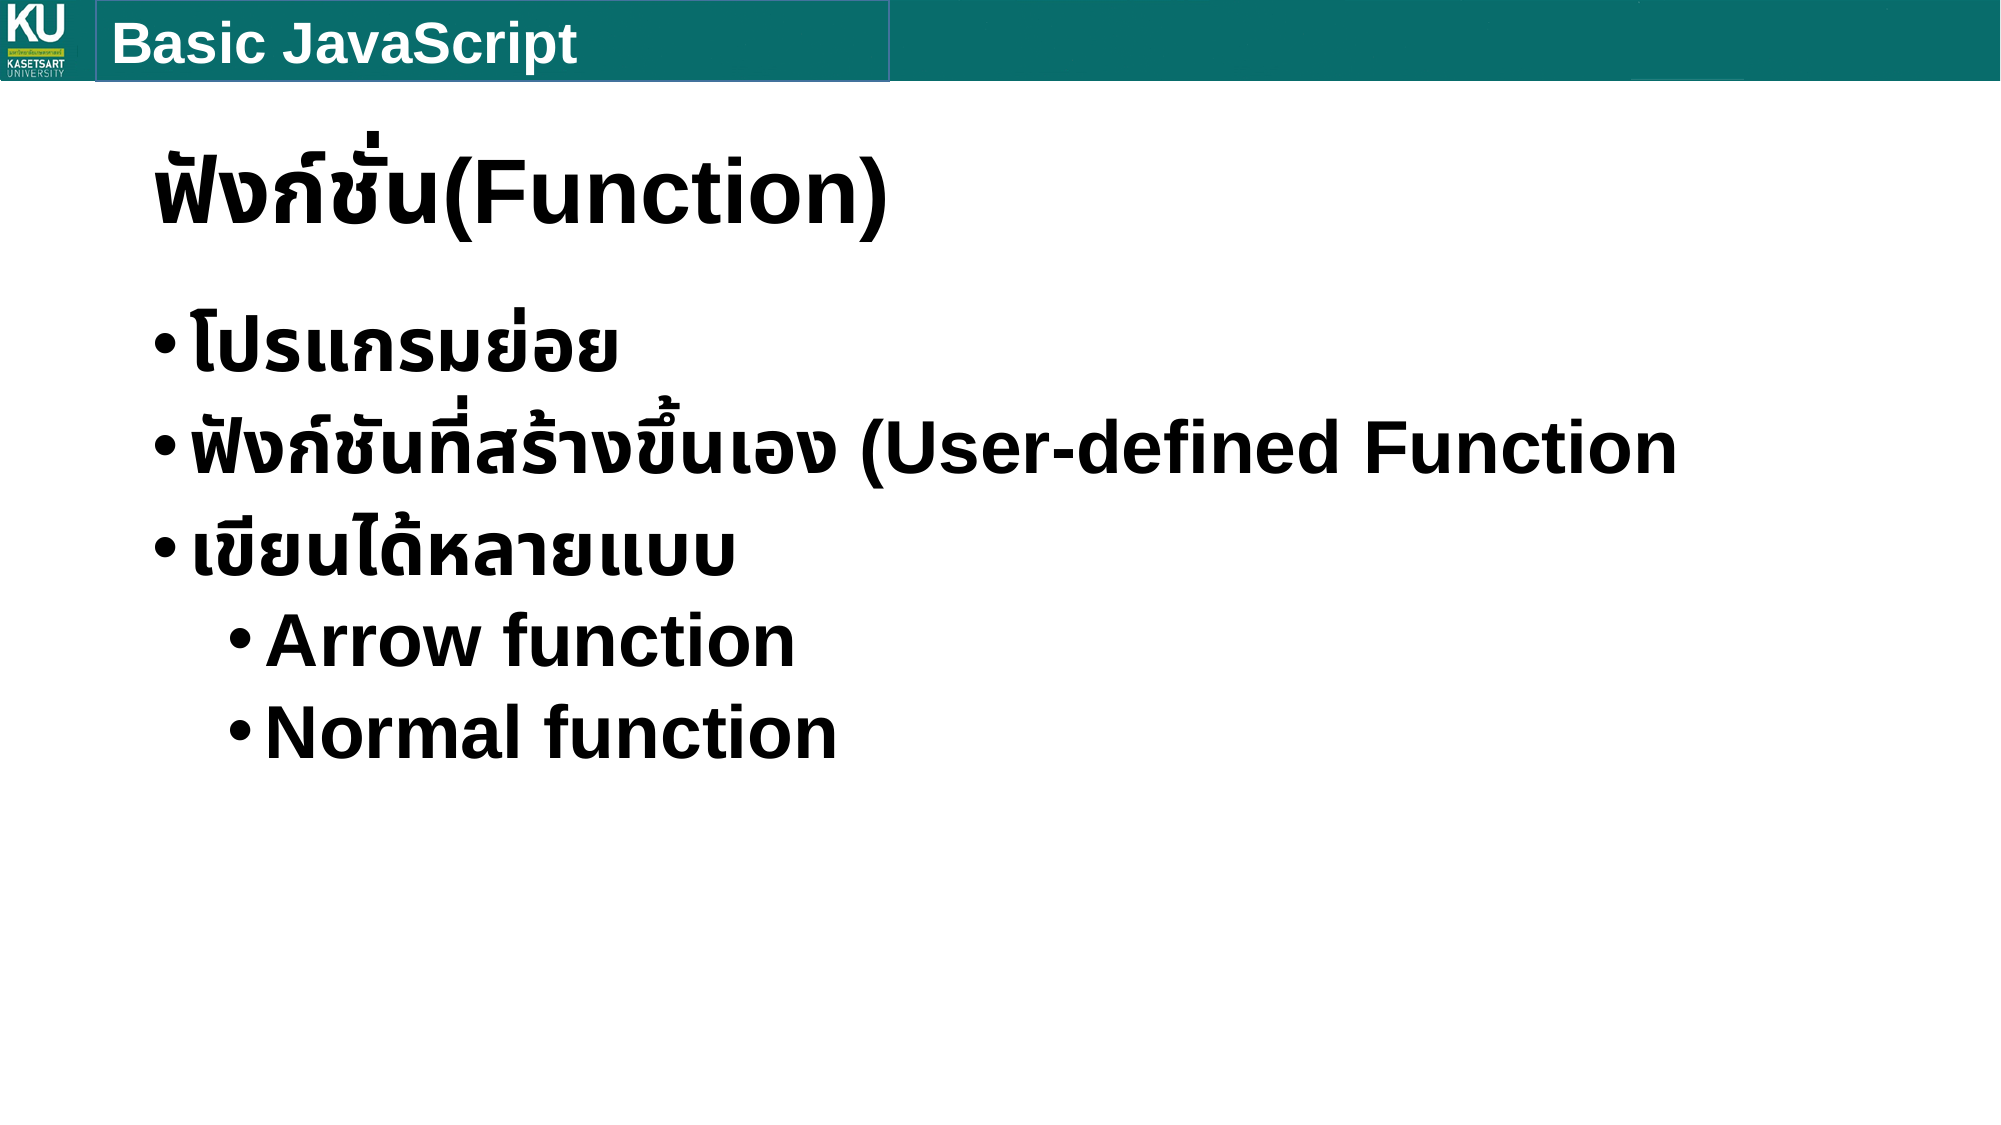

Basic JavaScript
# ฟังก์ชั่น(Function)
โปรแกรมย่อย
ฟังก์ชันที่สร้างขึ้นเอง (User‐defined Function
เขียนได้หลายแบบ
Arrow function
Normal function